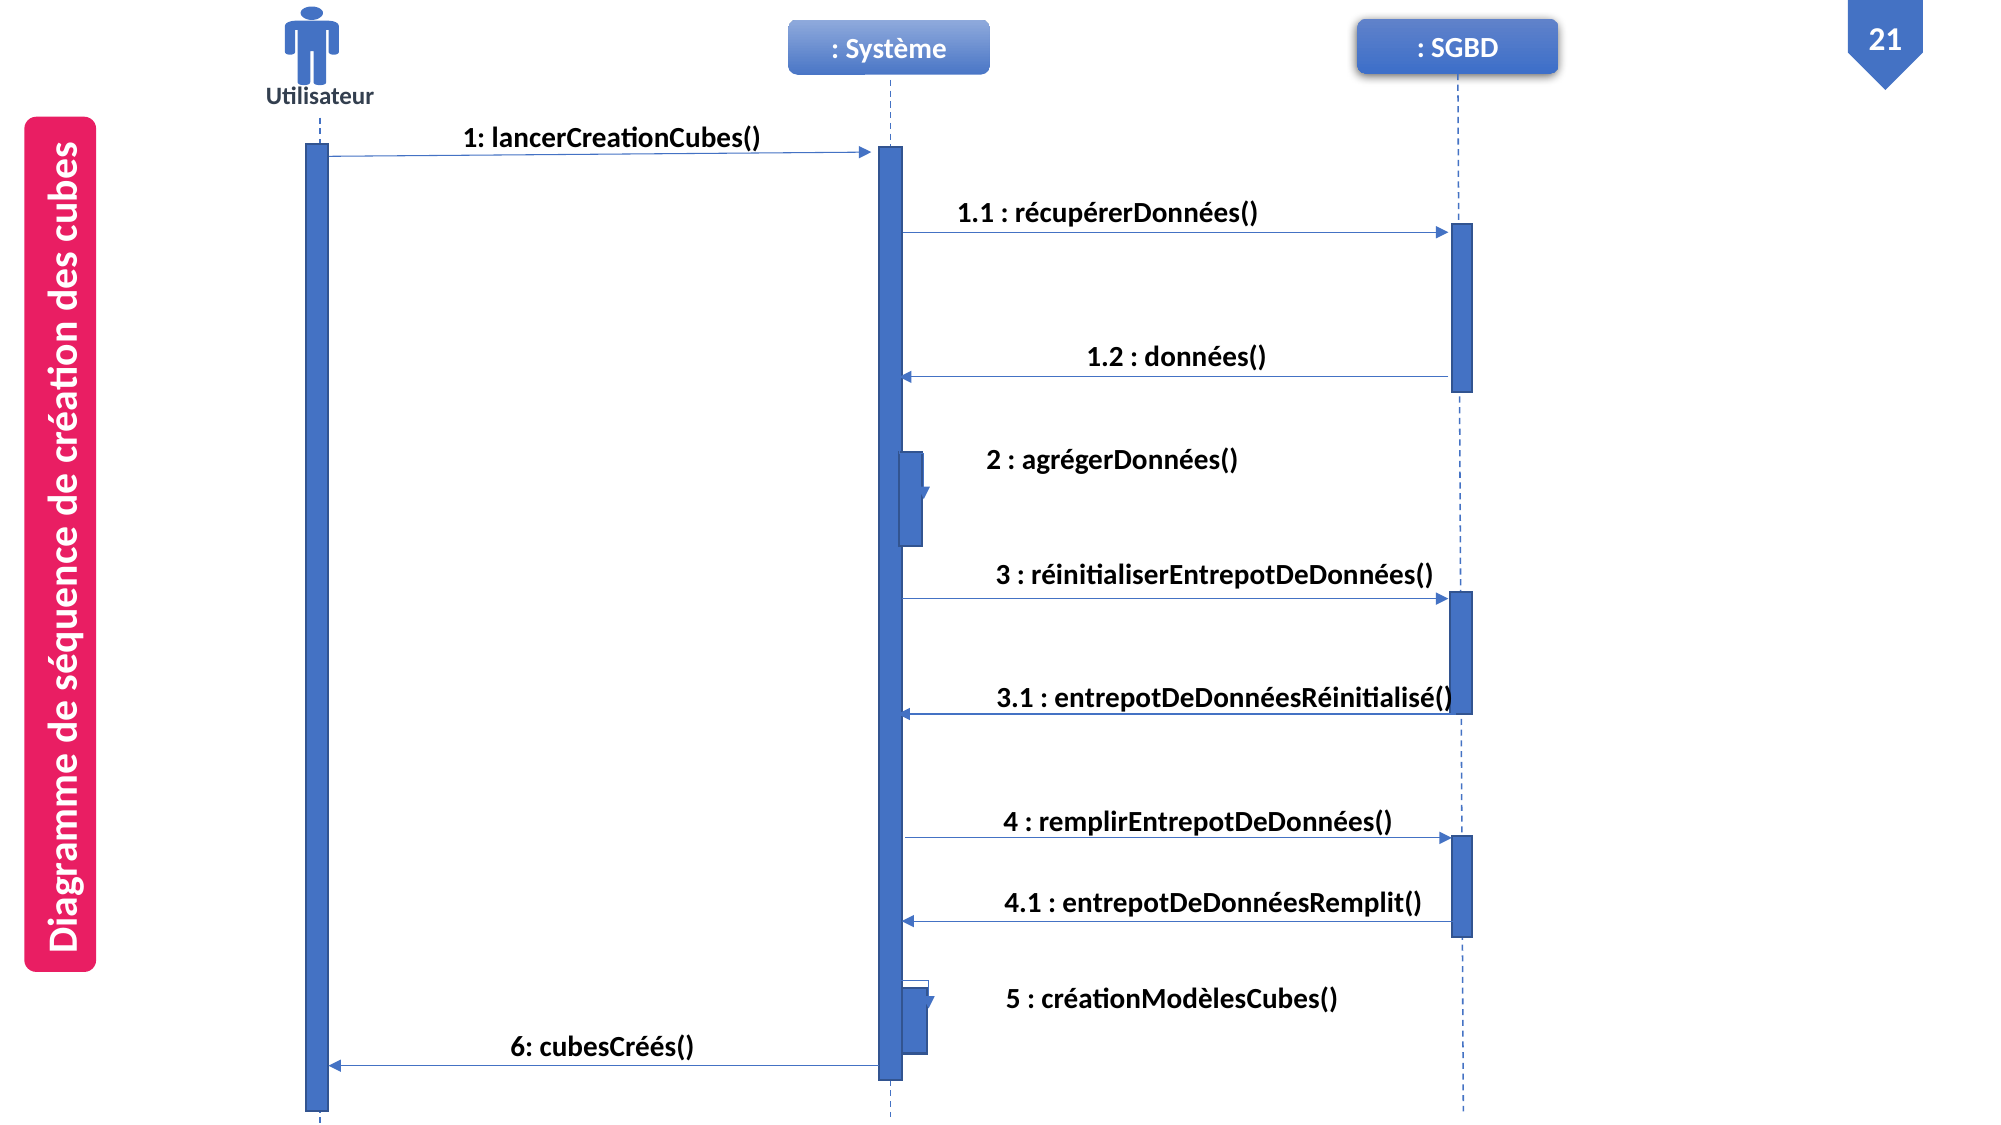

Utilisateur

: SGBD

: Système

1: lancerCreationCubes()
1.1 : récupérerDonnées()

1.2 : données()
2 : agrégerDonnées()

Diagramme de séquence de création des cubes
3 : réinitialiserEntrepotDeDonnées()

3.1 : entrepotDeDonnéesRéinitialisé()
4 : remplirEntrepotDeDonnées()

4.1 : entrepotDeDonnéesRemplit()
5 : créationModèlesCubes()

6: cubesCréés()